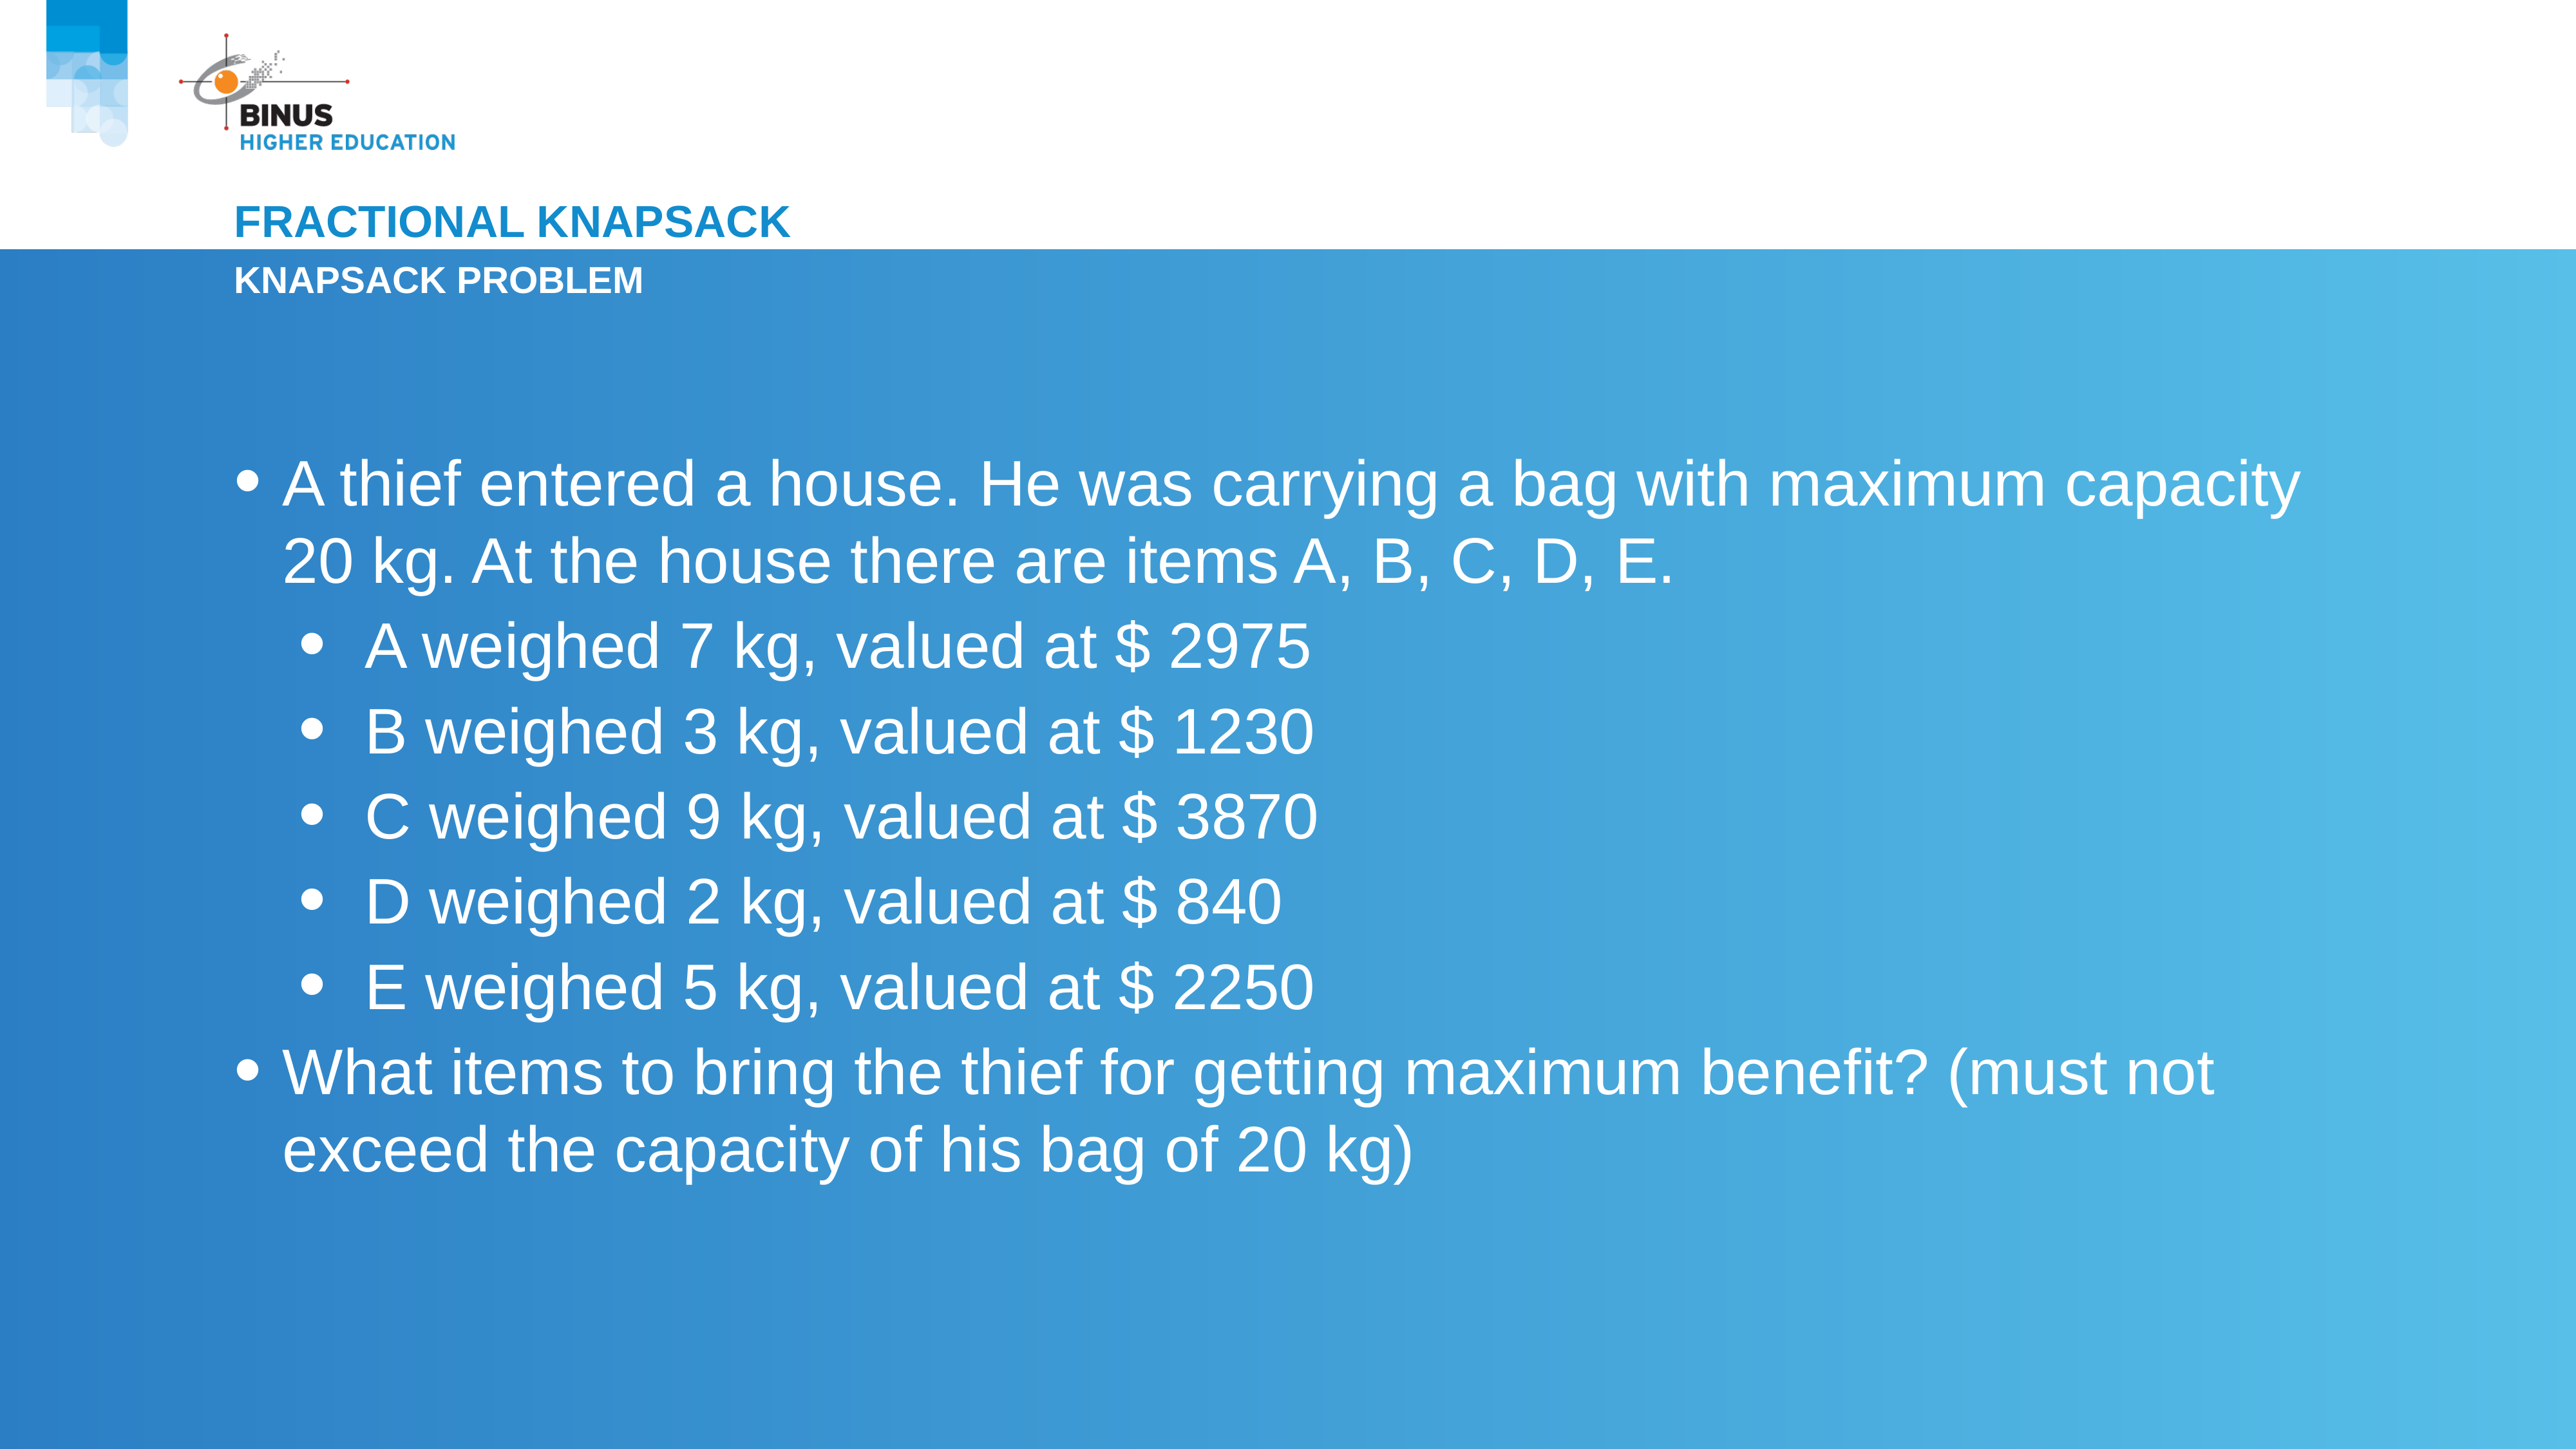

# Fractional Knapsack
KNAPSACK PROBLEM
A thief entered a house. He was carrying a bag with maximum capacity 20 kg. At the house there are items A, B, C, D, E.
 A weighed 7 kg, valued at $ 2975
 B weighed 3 kg, valued at $ 1230
 C weighed 9 kg, valued at $ 3870
 D weighed 2 kg, valued at $ 840
 E weighed 5 kg, valued at $ 2250
What items to bring the thief for getting maximum benefit? (must not exceed the capacity of his bag of 20 kg)